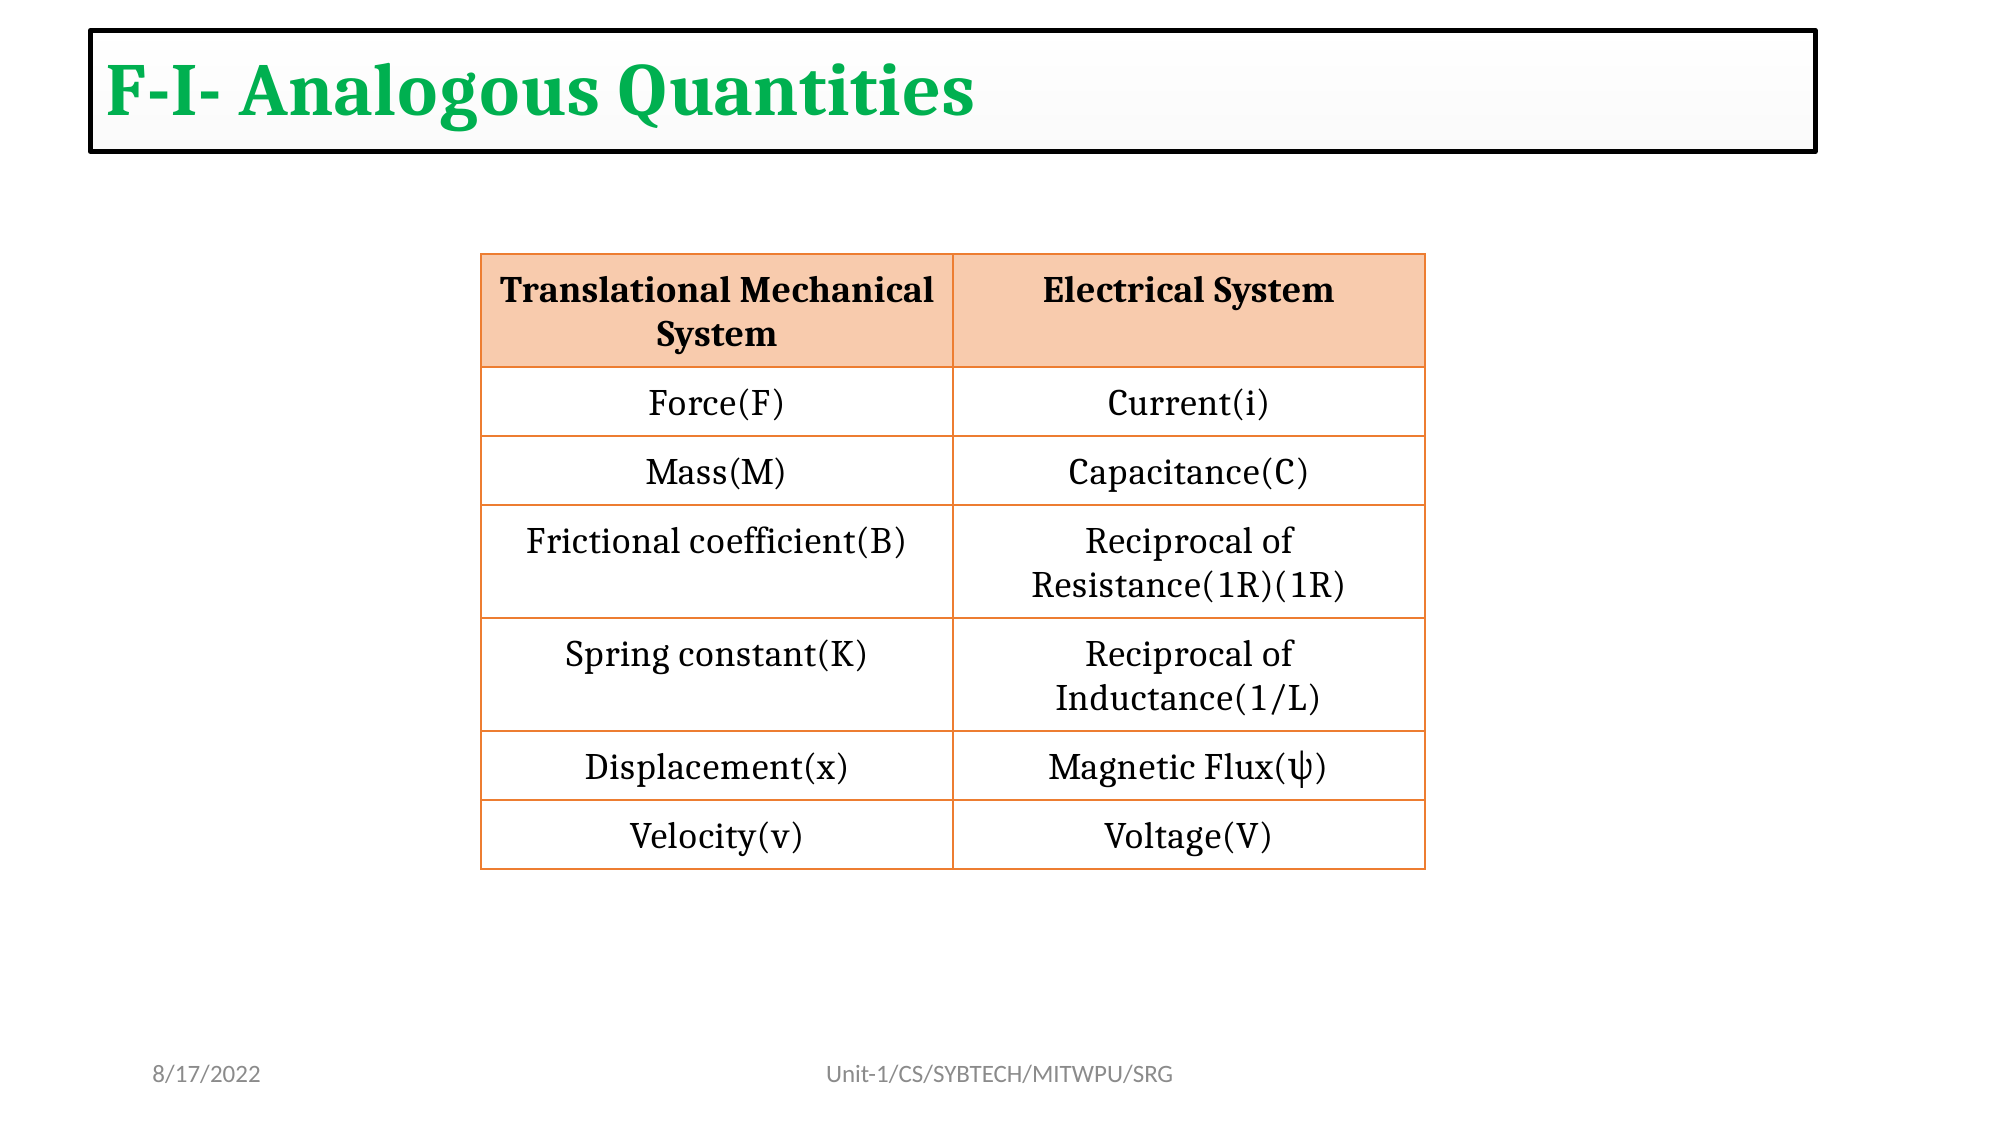

F-I- Analogous Quantities
| Translational Mechanical System | Electrical System |
| --- | --- |
| Force(F) | Current(i) |
| Mass(M) | Capacitance(C) |
| Frictional coefficient(B) | Reciprocal of Resistance(1R)(1R) |
| Spring constant(K) | Reciprocal of Inductance(1/L) |
| Displacement(x) | Magnetic Flux(ψ) |
| Velocity(v) | Voltage(V) |
8/17/2022
Unit-1/CS/SYBTECH/MITWPU/SRG